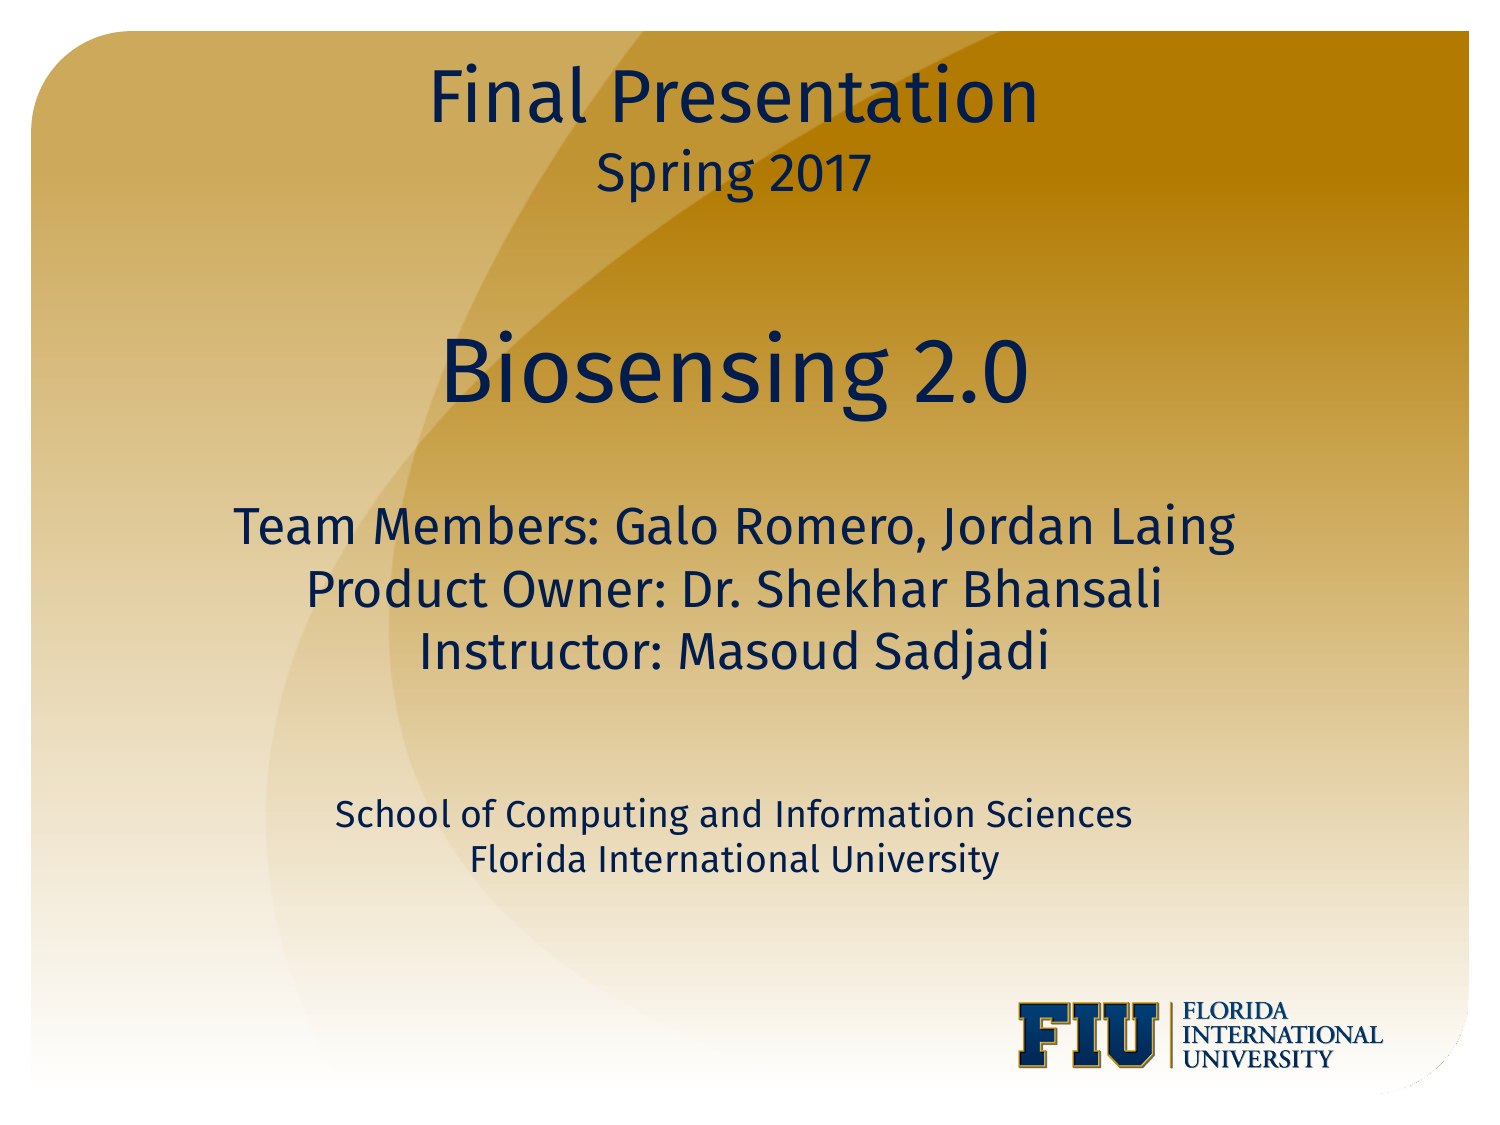

Final Presentation
Spring 2017
# Biosensing 2.0

Team Members: Galo Romero, Jordan Laing
Product Owner: Dr. Shekhar Bhansali
Instructor: Masoud Sadjadi
School of Computing and Information Sciences
Florida International University